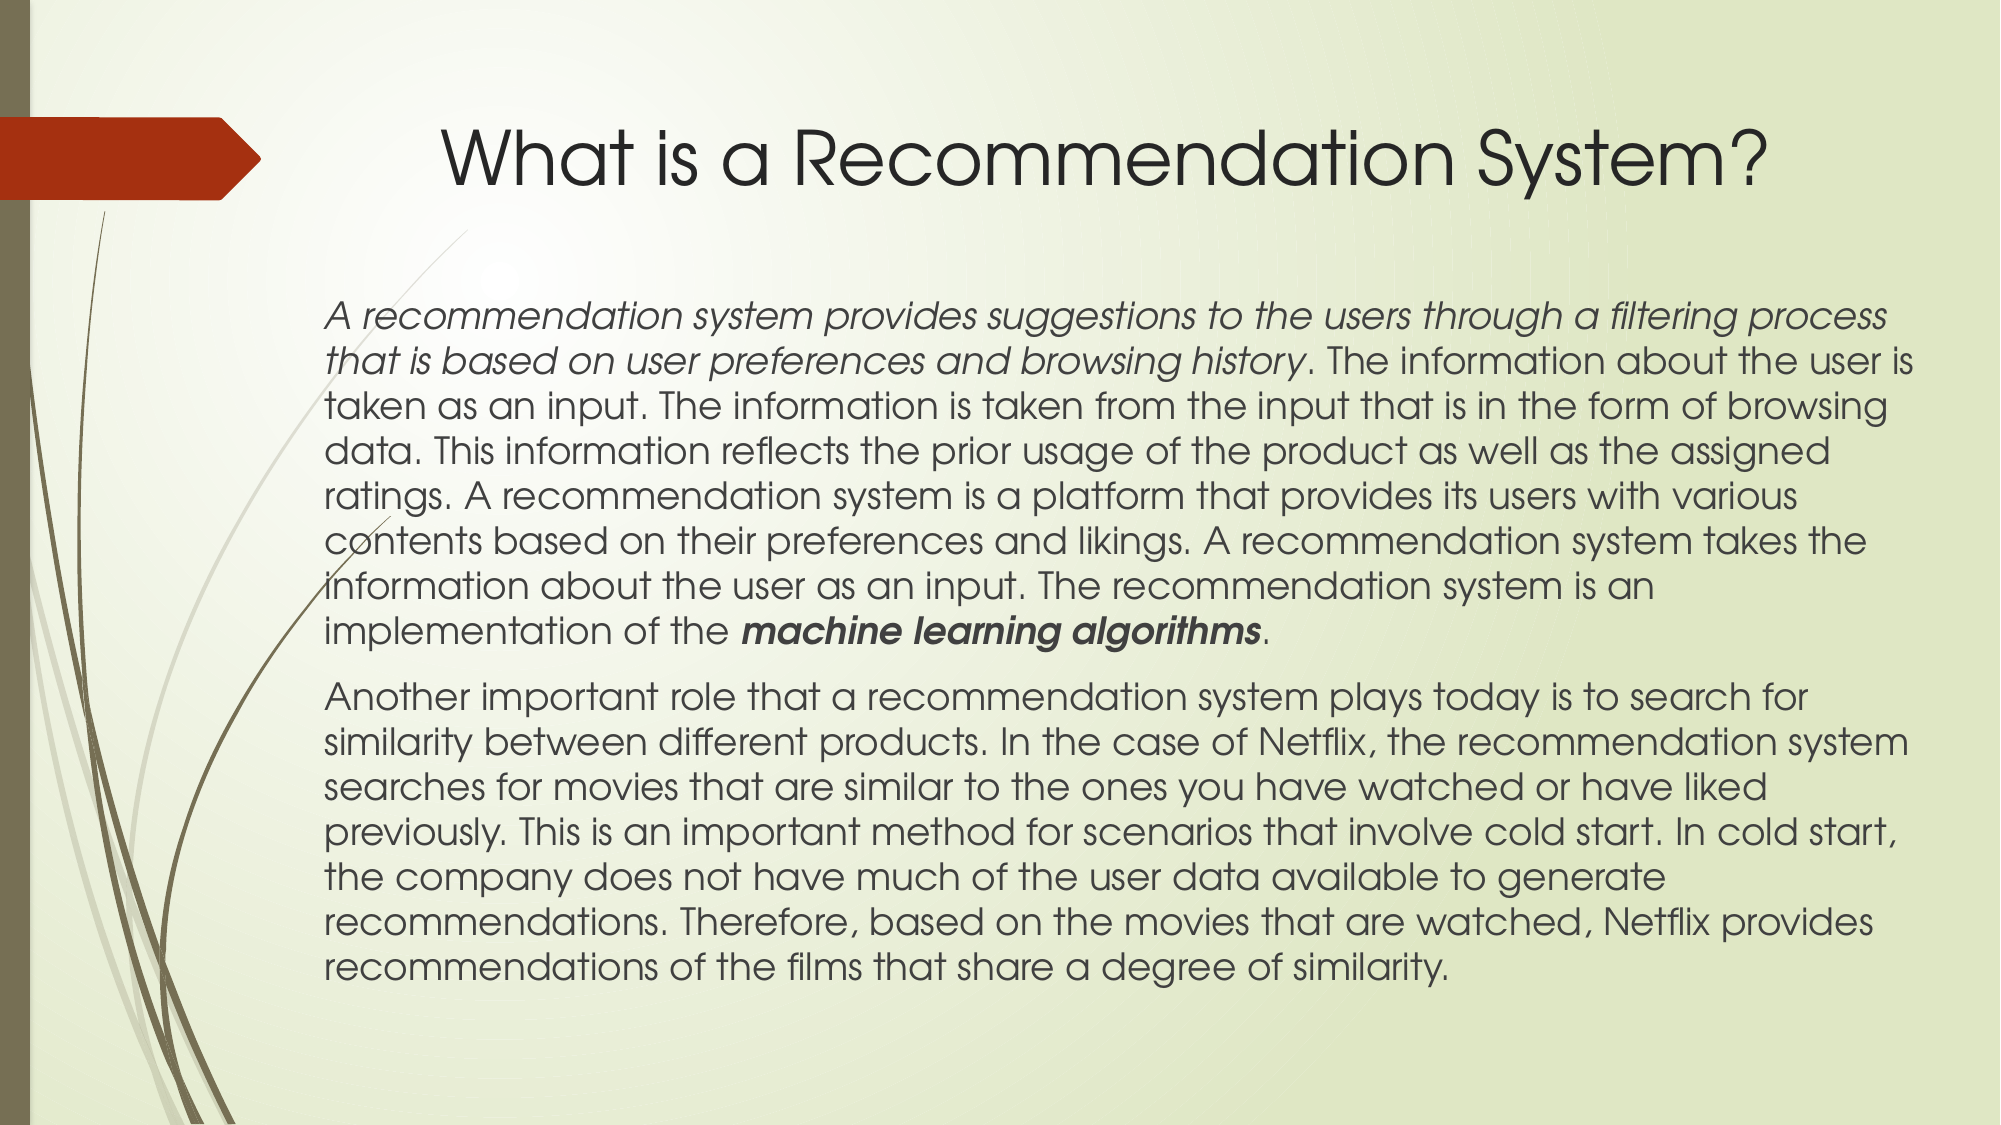

# What is a Recommendation System?
A recommendation system provides suggestions to the users through a filtering process that is based on user preferences and browsing history. The information about the user is taken as an input. The information is taken from the input that is in the form of browsing data. This information reflects the prior usage of the product as well as the assigned ratings. A recommendation system is a platform that provides its users with various contents based on their preferences and likings. A recommendation system takes the information about the user as an input. The recommendation system is an implementation of the machine learning algorithms.
Another important role that a recommendation system plays today is to search for similarity between different products. In the case of Netflix, the recommendation system searches for movies that are similar to the ones you have watched or have liked previously. This is an important method for scenarios that involve cold start. In cold start, the company does not have much of the user data available to generate recommendations. Therefore, based on the movies that are watched, Netflix provides recommendations of the films that share a degree of similarity.